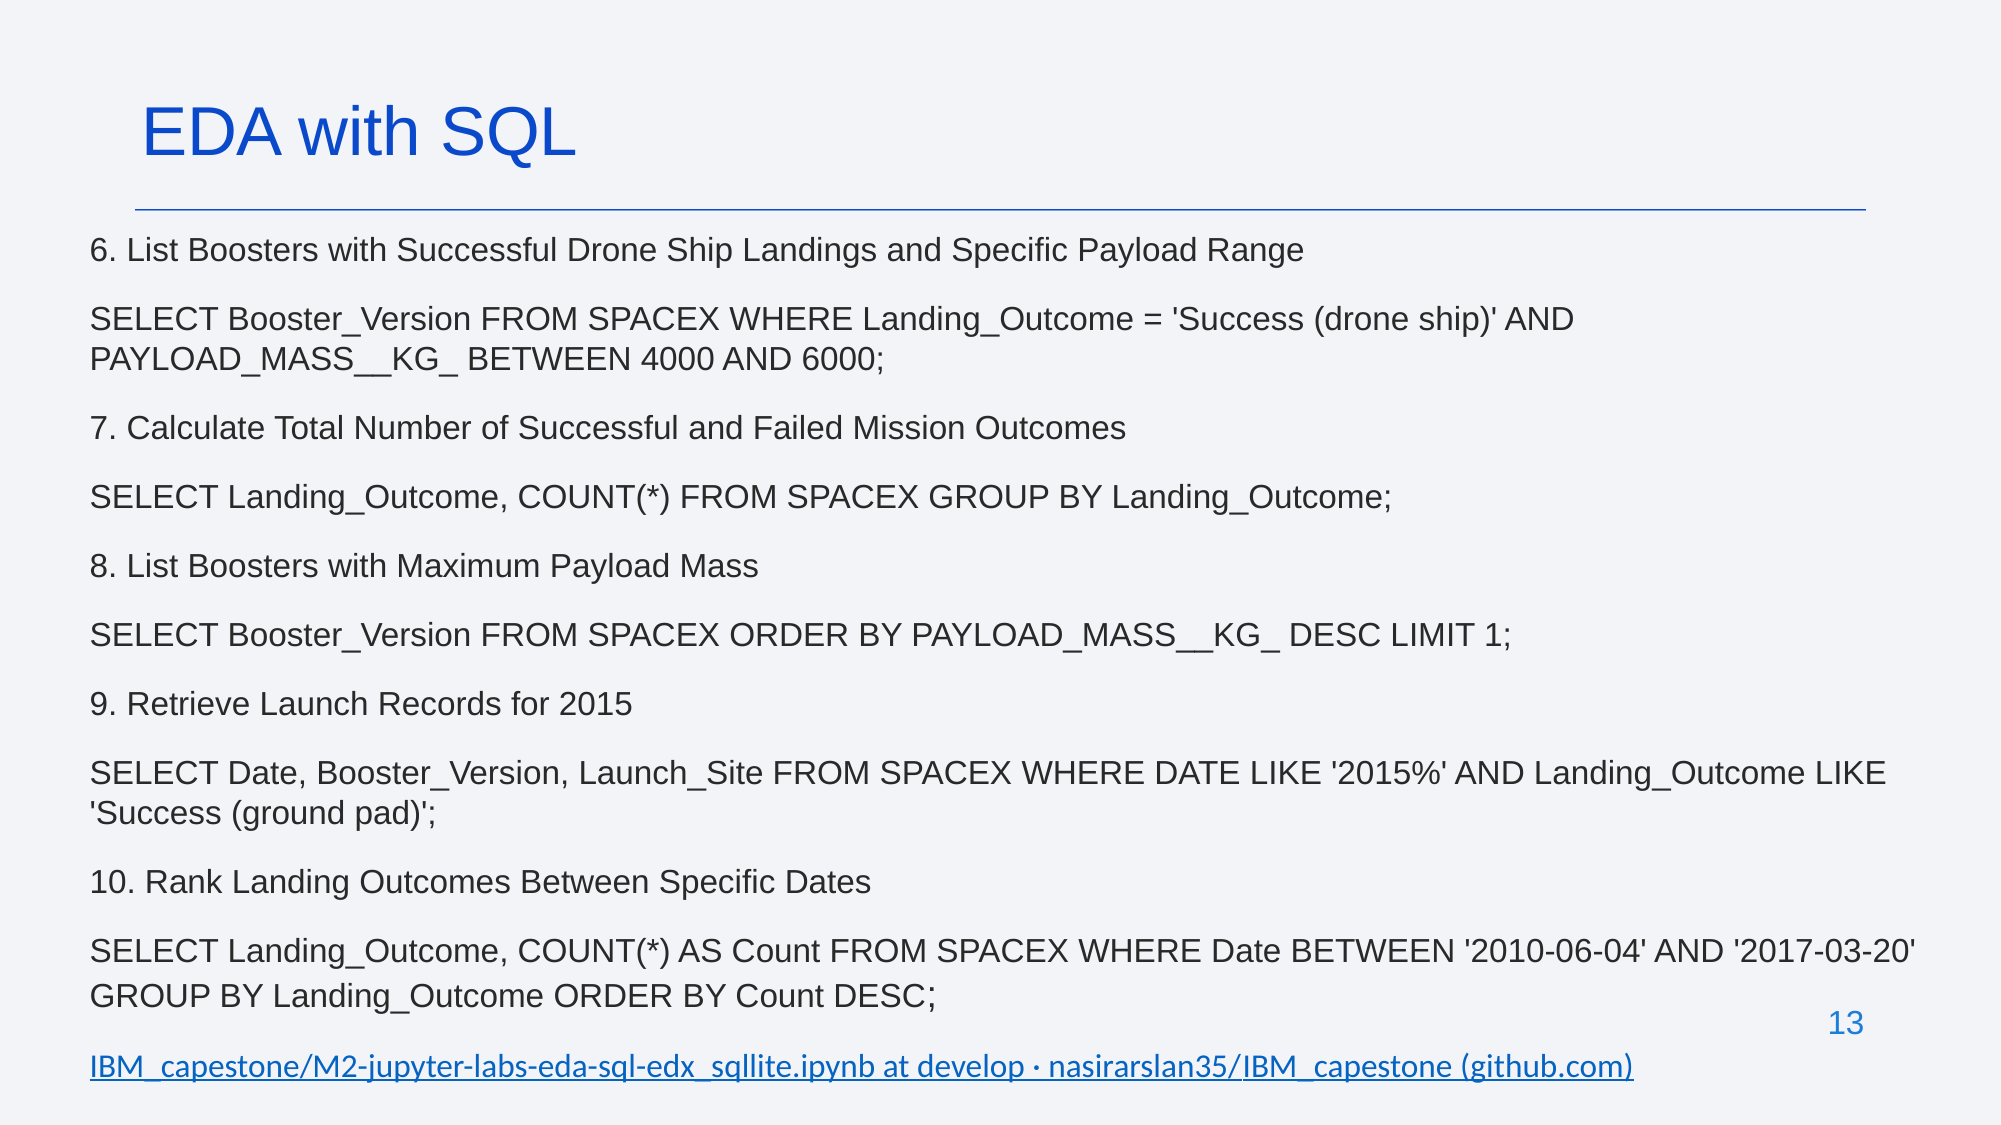

EDA with SQL
6. List Boosters with Successful Drone Ship Landings and Specific Payload Range
SELECT Booster_Version FROM SPACEX WHERE Landing_Outcome = 'Success (drone ship)' AND PAYLOAD_MASS__KG_ BETWEEN 4000 AND 6000;
7. Calculate Total Number of Successful and Failed Mission Outcomes
SELECT Landing_Outcome, COUNT(*) FROM SPACEX GROUP BY Landing_Outcome;
8. List Boosters with Maximum Payload Mass
SELECT Booster_Version FROM SPACEX ORDER BY PAYLOAD_MASS__KG_ DESC LIMIT 1;
9. Retrieve Launch Records for 2015
SELECT Date, Booster_Version, Launch_Site FROM SPACEX WHERE DATE LIKE '2015%' AND Landing_Outcome LIKE 'Success (ground pad)';
10. Rank Landing Outcomes Between Specific Dates
SELECT Landing_Outcome, COUNT(*) AS Count FROM SPACEX WHERE Date BETWEEN '2010-06-04' AND '2017-03-20' GROUP BY Landing_Outcome ORDER BY Count DESC;
IBM_capestone/M2-jupyter-labs-eda-sql-edx_sqllite.ipynb at develop · nasirarslan35/IBM_capestone (github.com)

13